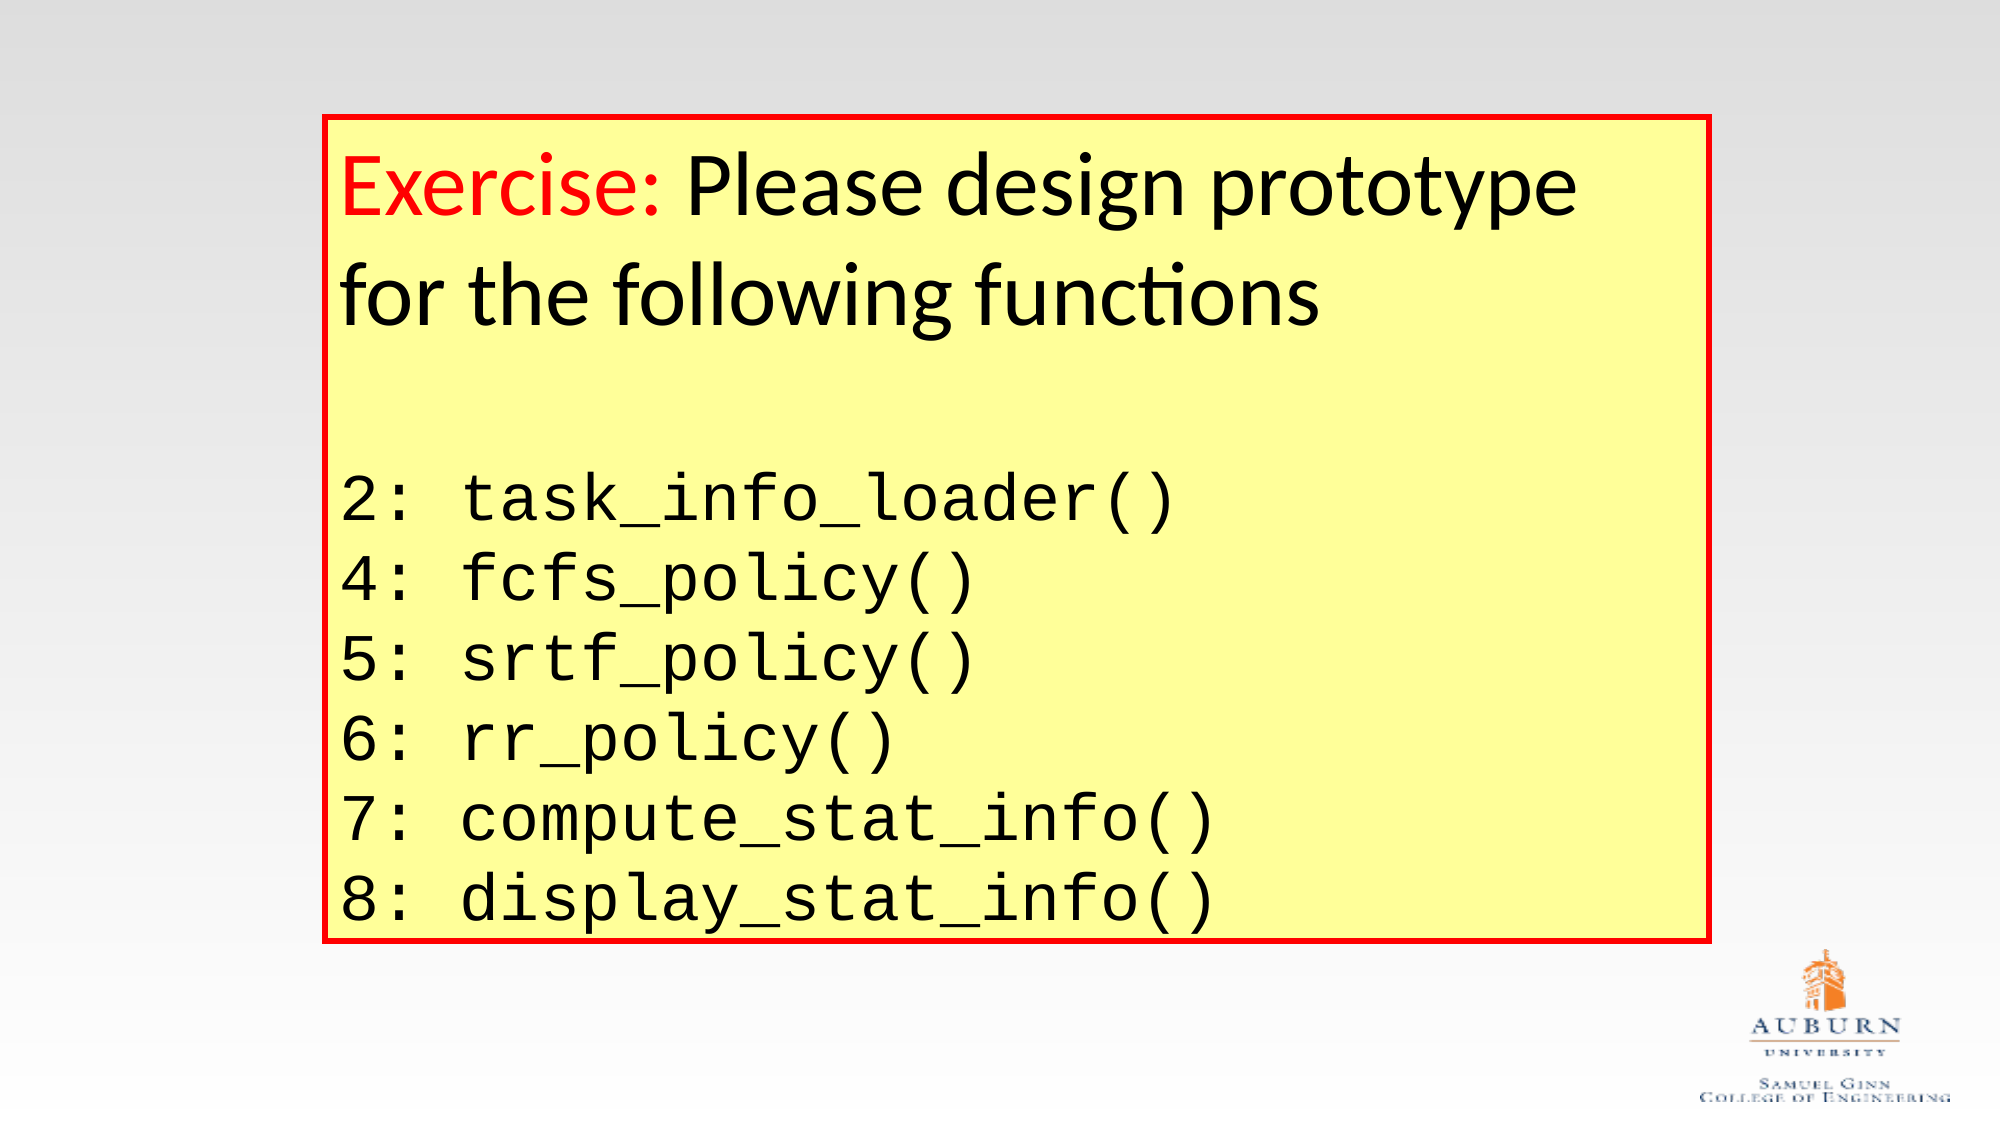

Exercise: Please design prototype for the following functions

2: task_info_loader()
4: fcfs_policy()
5: srtf_policy()
6: rr_policy()
7: compute_stat_info()
8: display_stat_info()